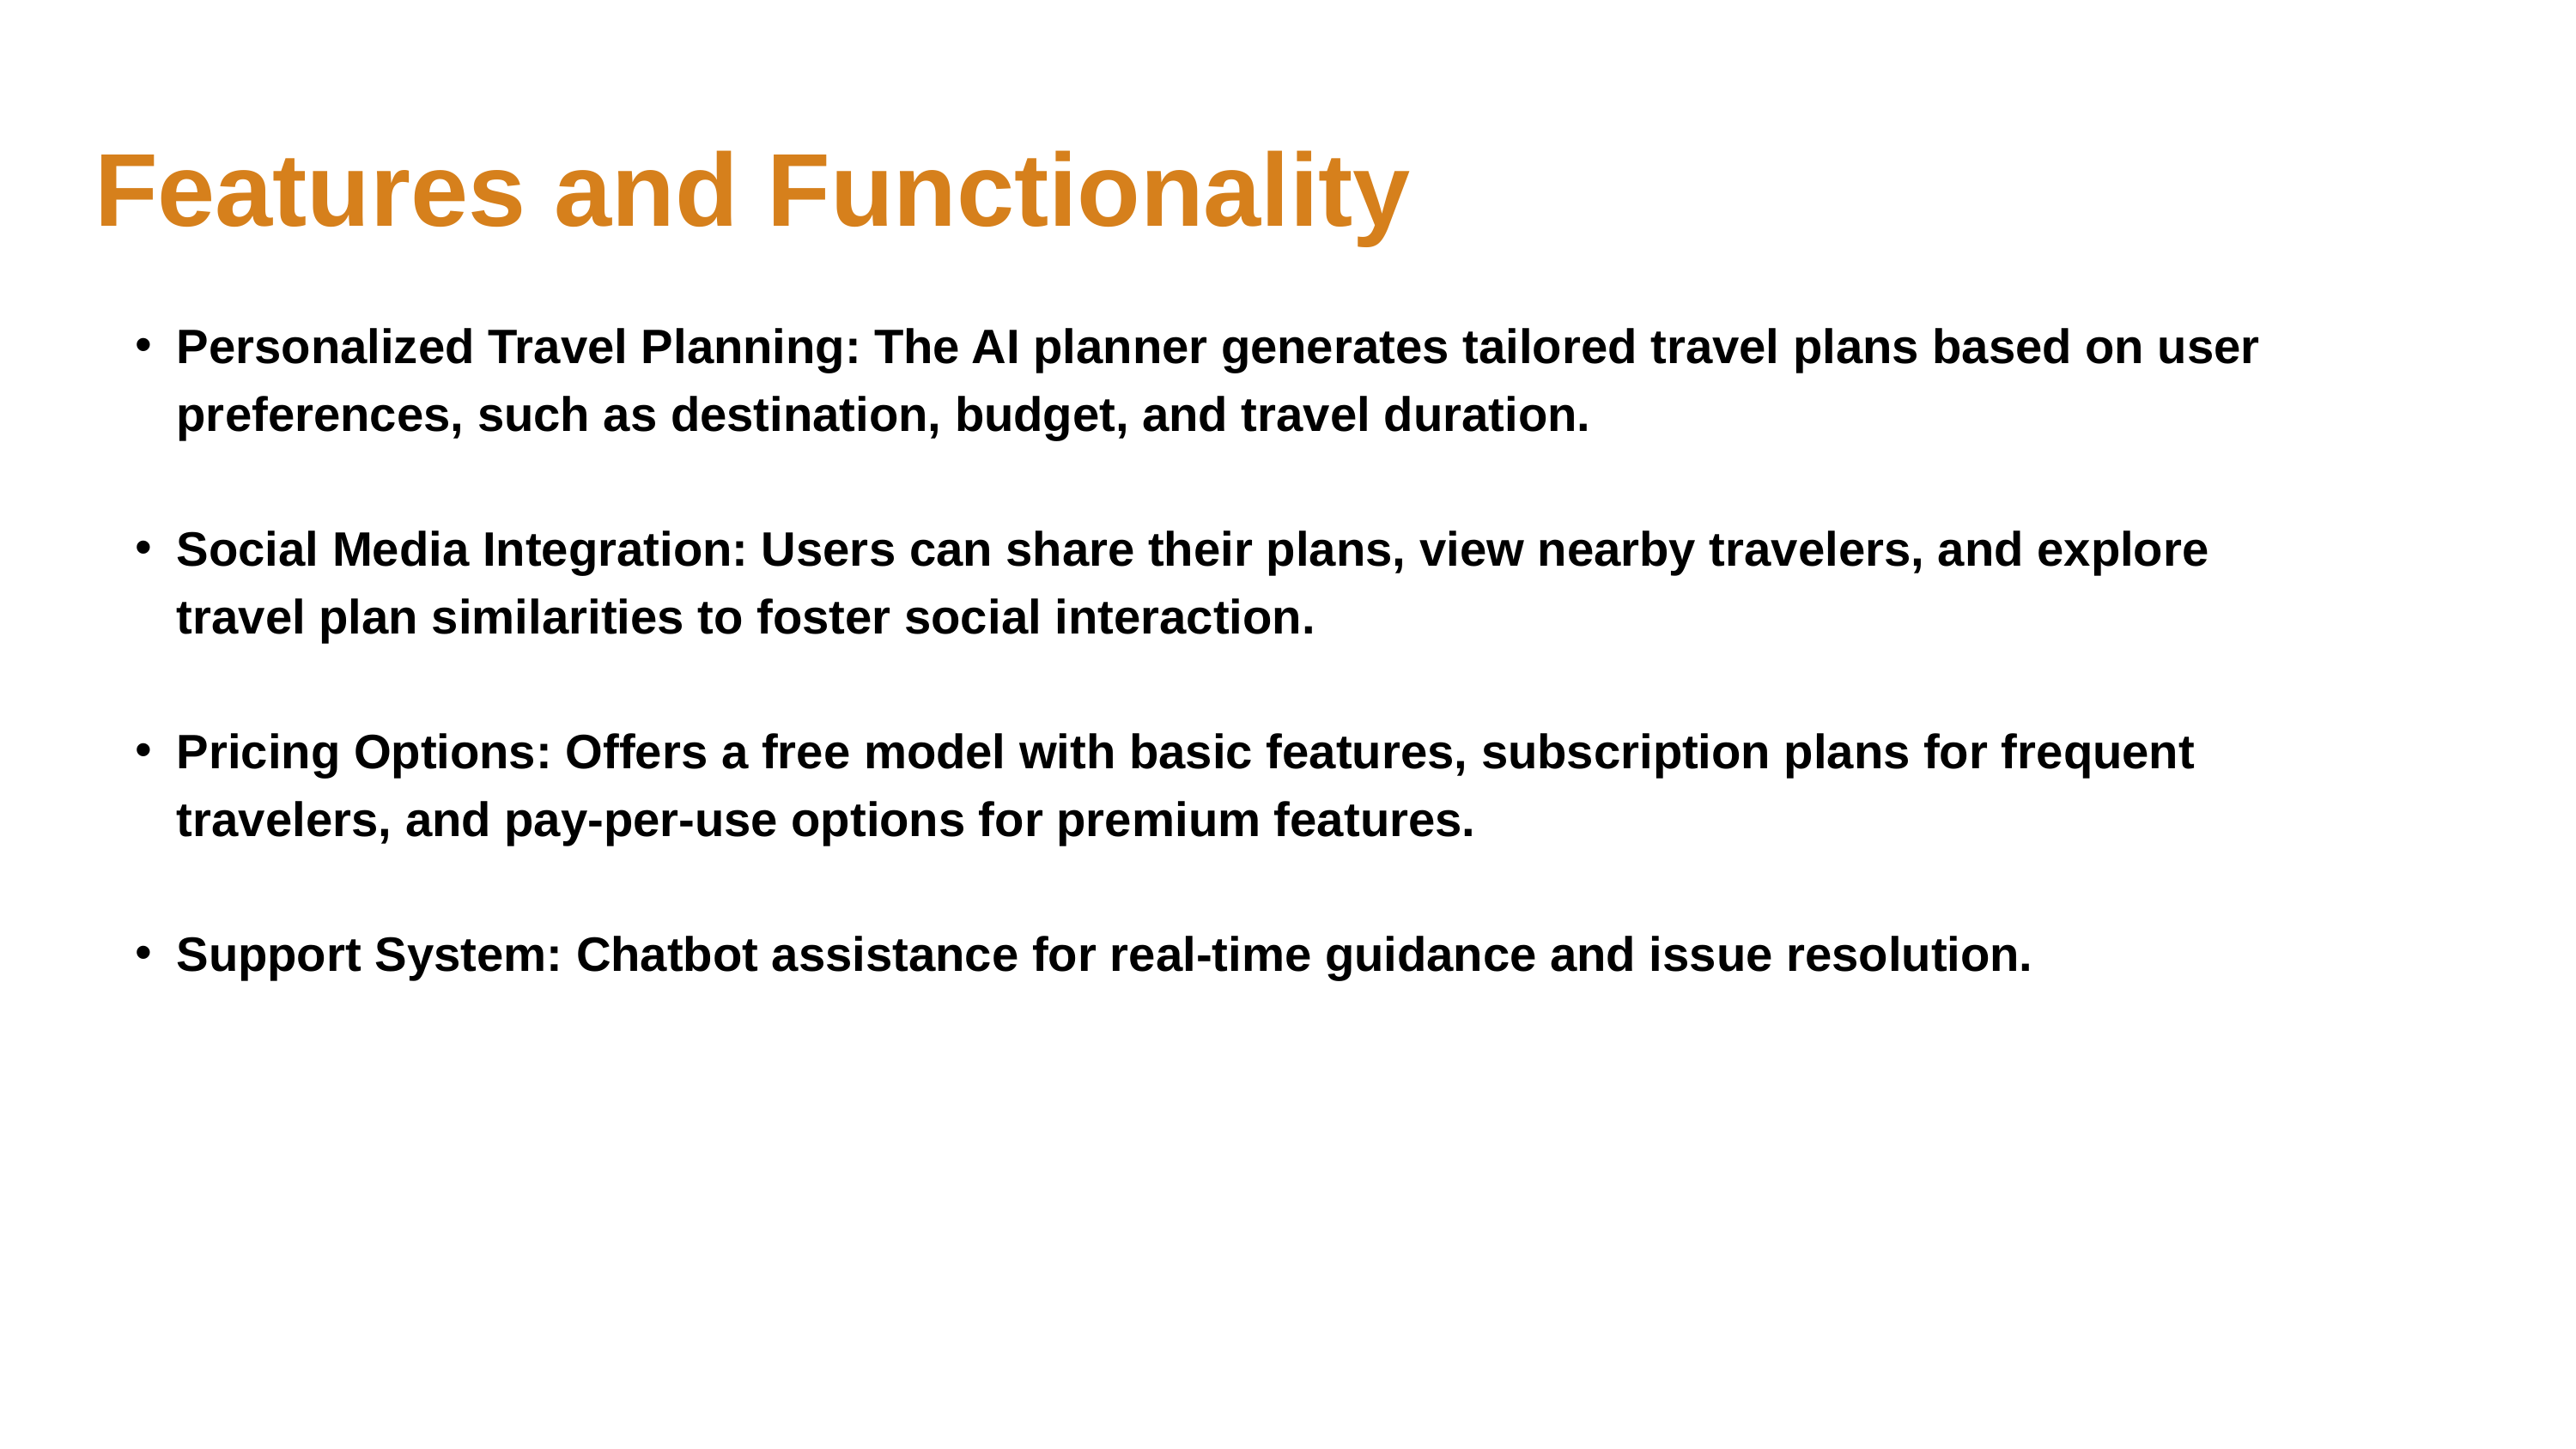

Features and Functionality
Personalized Travel Planning: The AI planner generates tailored travel plans based on user preferences, such as destination, budget, and travel duration.

Social Media Integration: Users can share their plans, view nearby travelers, and explore travel plan similarities to foster social interaction.

Pricing Options: Offers a free model with basic features, subscription plans for frequent travelers, and pay-per-use options for premium features.

Support System: Chatbot assistance for real-time guidance and issue resolution.